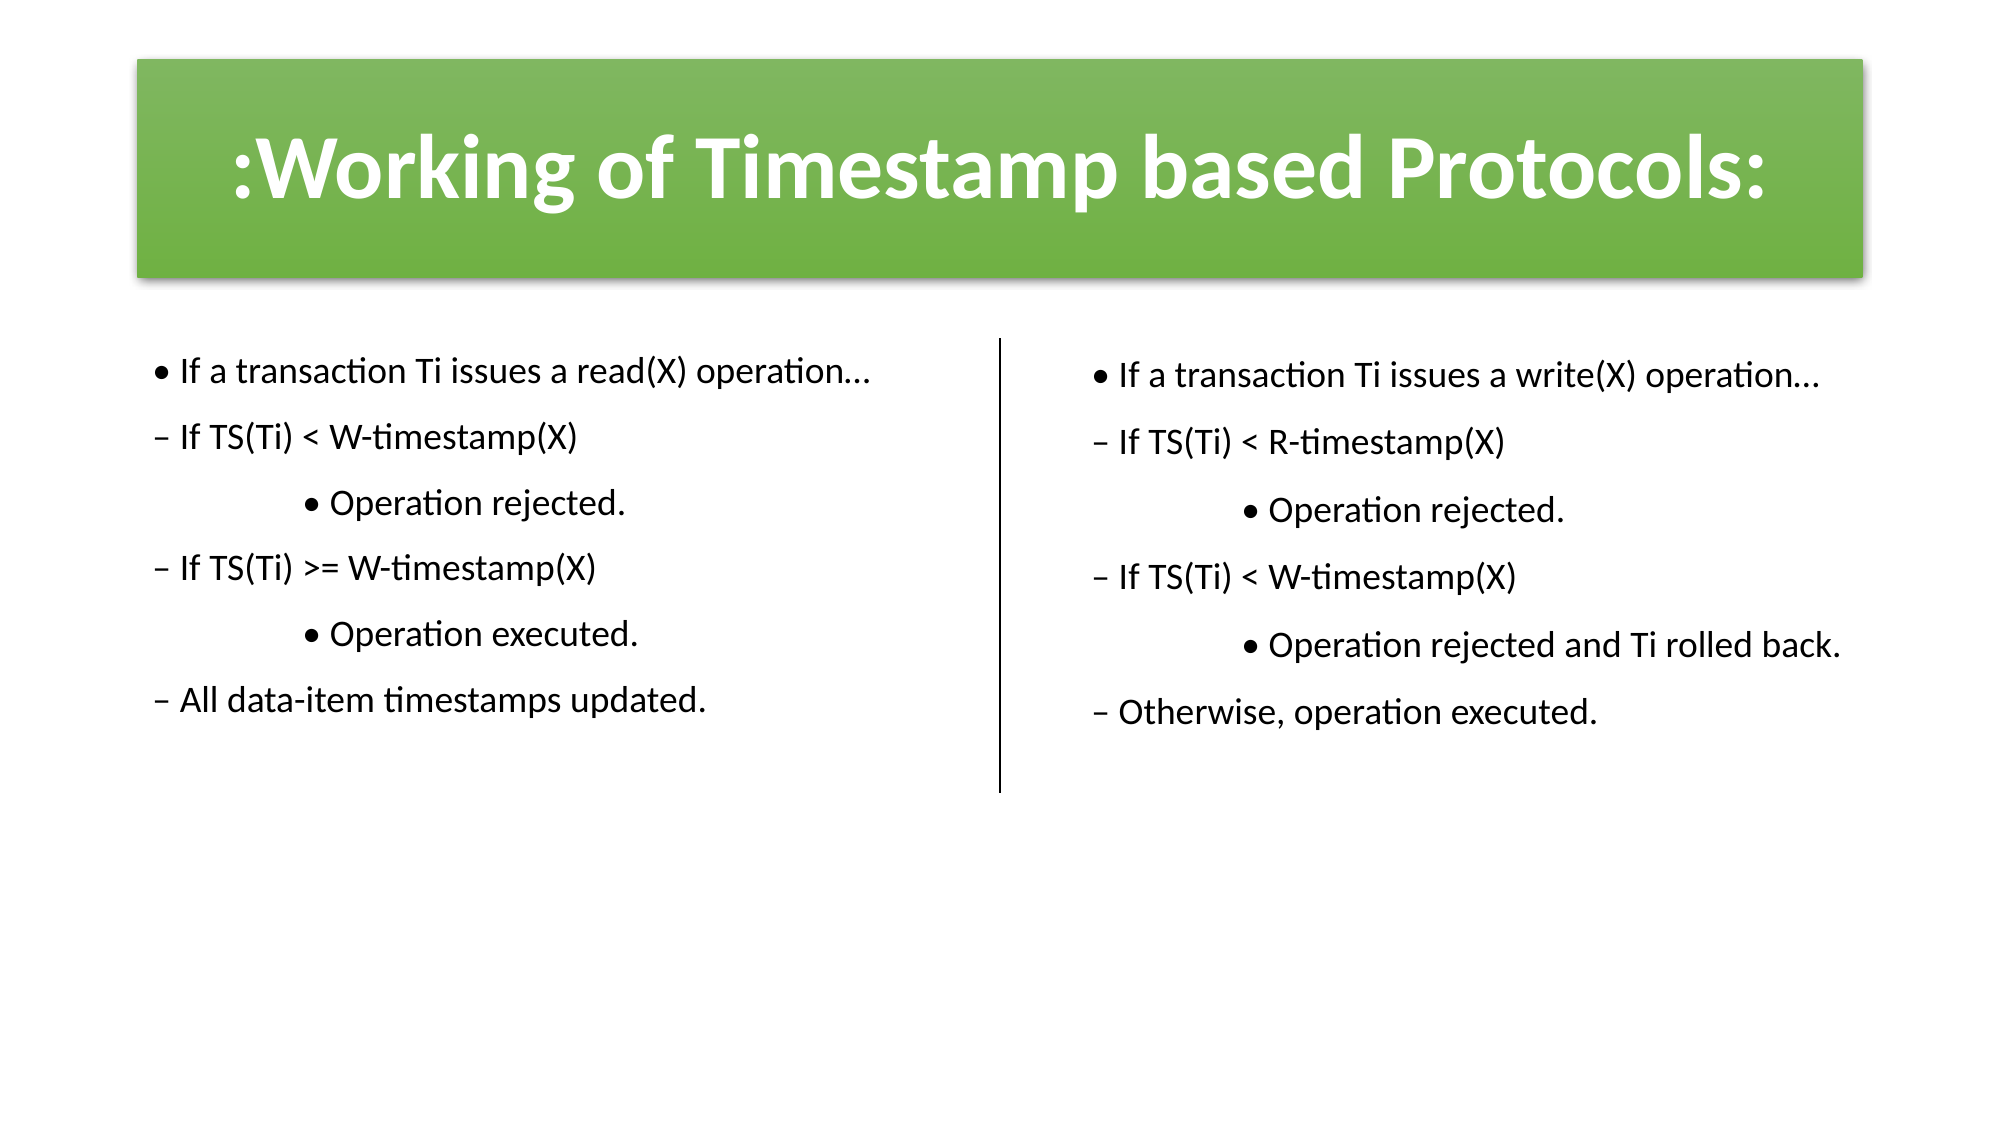

# :Working of Timestamp based Protocols:
• If a transaction Ti issues a write(X) operation…
– If TS(Ti) < R-timestamp(X)
	• Operation rejected.
– If TS(Ti) < W-timestamp(X)
	• Operation rejected and Ti rolled back.
– Otherwise, operation executed.
• If a transaction Ti issues a read(X) operation…
– If TS(Ti) < W-timestamp(X)
	• Operation rejected.
– If TS(Ti) >= W-timestamp(X)
	• Operation executed.
– All data-item timestamps updated.